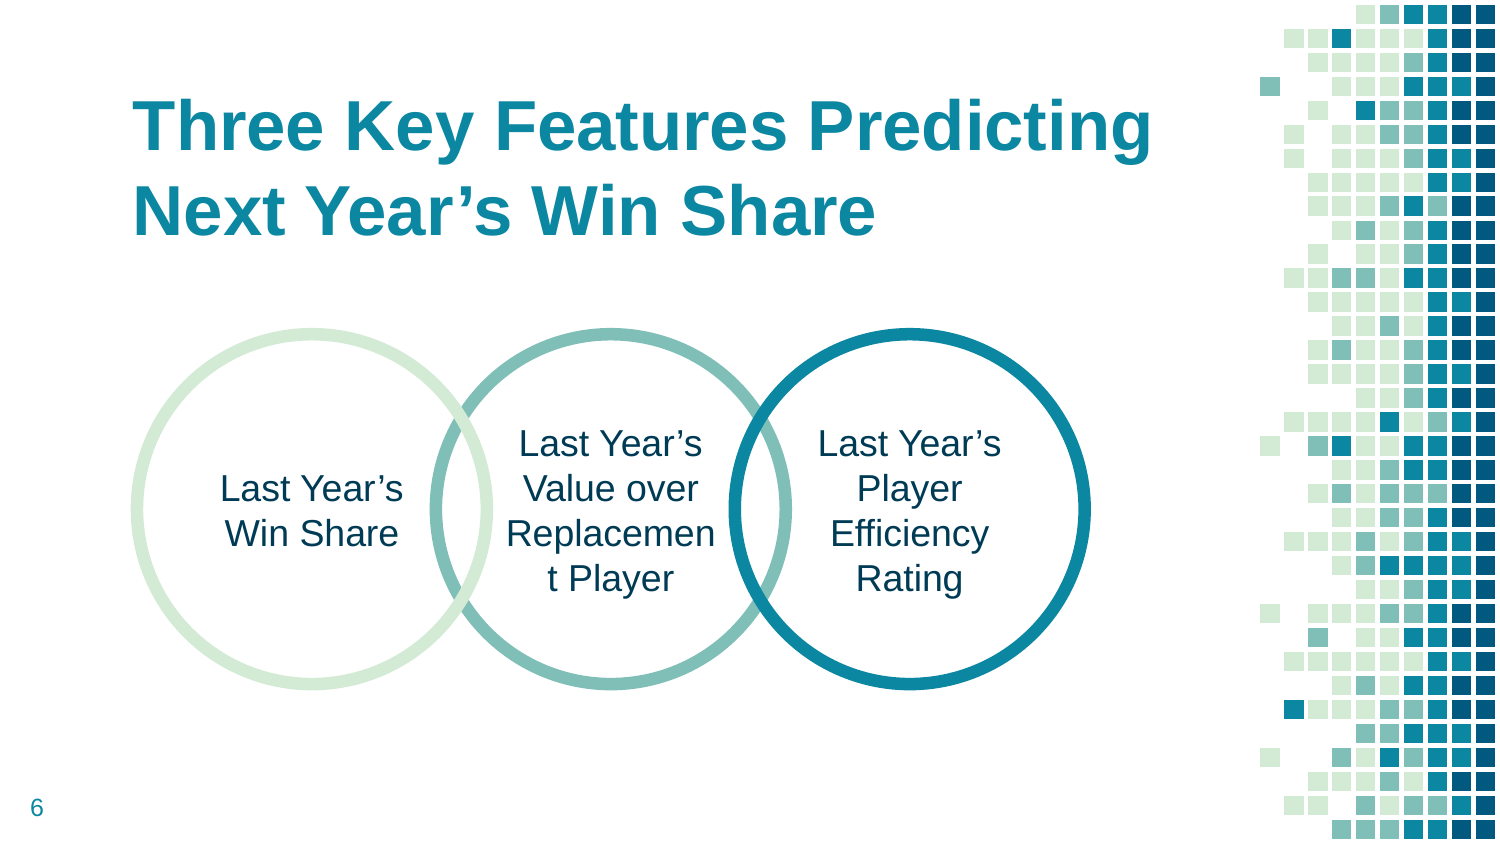

# Three Key Features Predicting Next Year’s Win Share
Last Year’s Win Share
Last Year’s Value over Replacement Player
Last Year’s Player Efficiency Rating
6